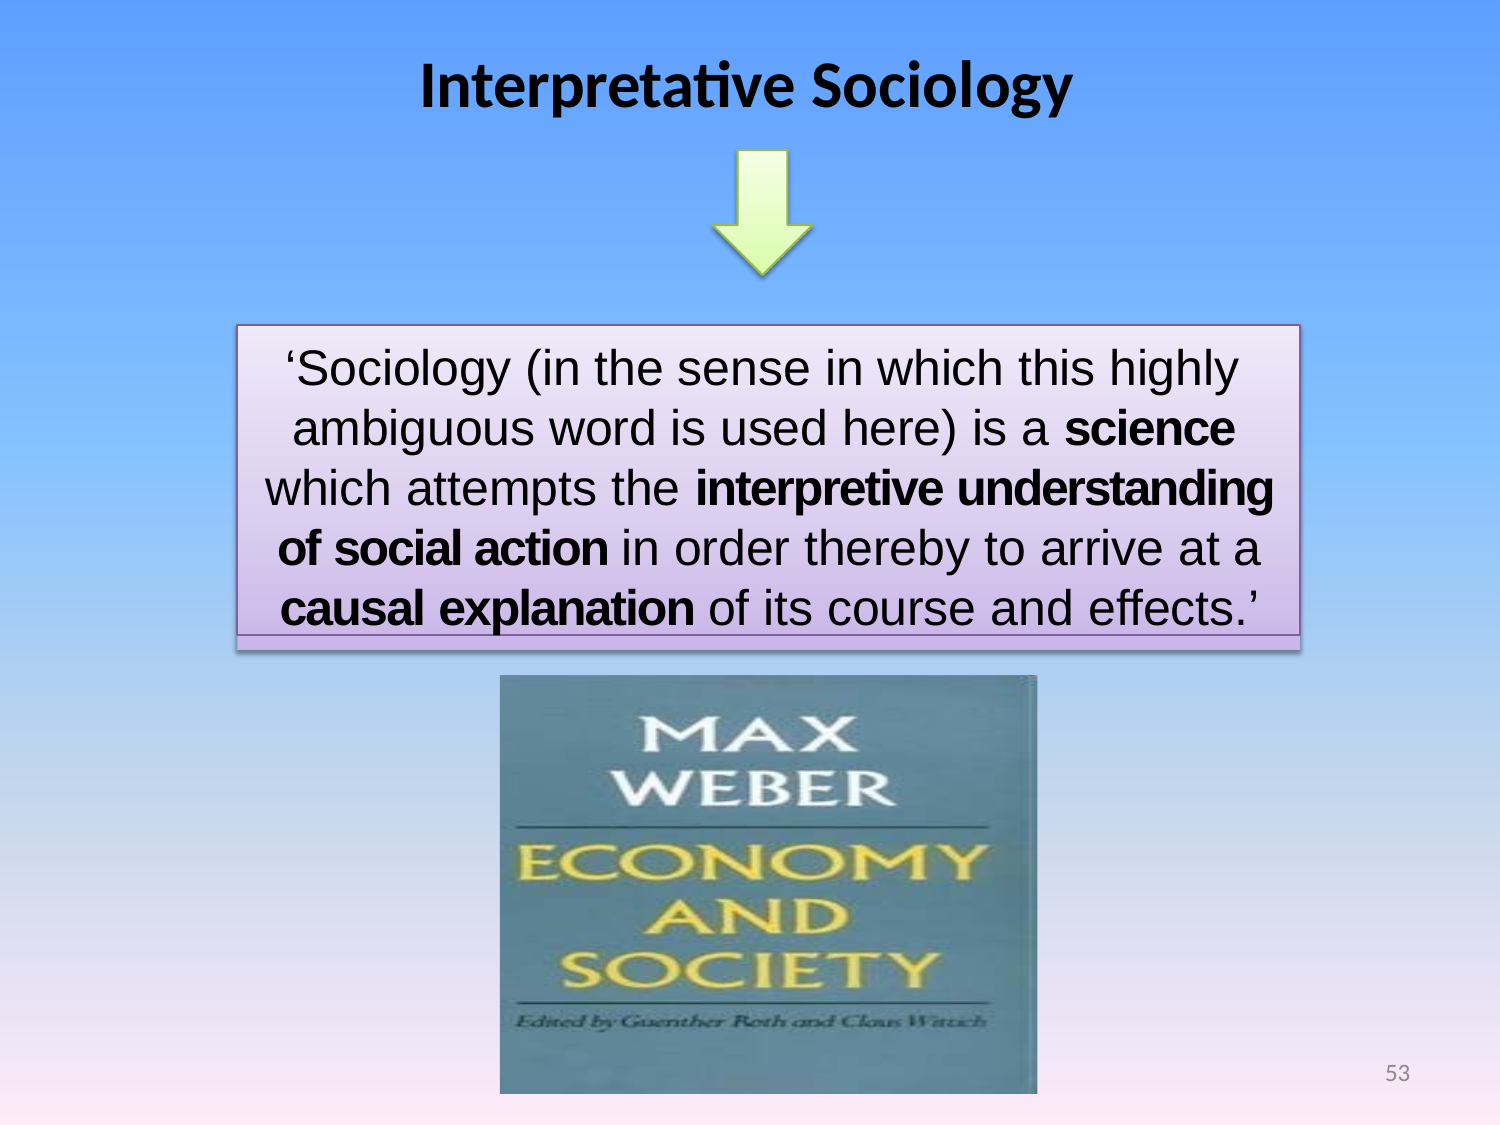

# Interpretative Sociology

‘Sociology (in the sense in which this highly  ambiguous word is used here) is a science  which attempts the interpretive understanding  of social action in order thereby to arrive at a  causal explanation of its course and effects.’

53